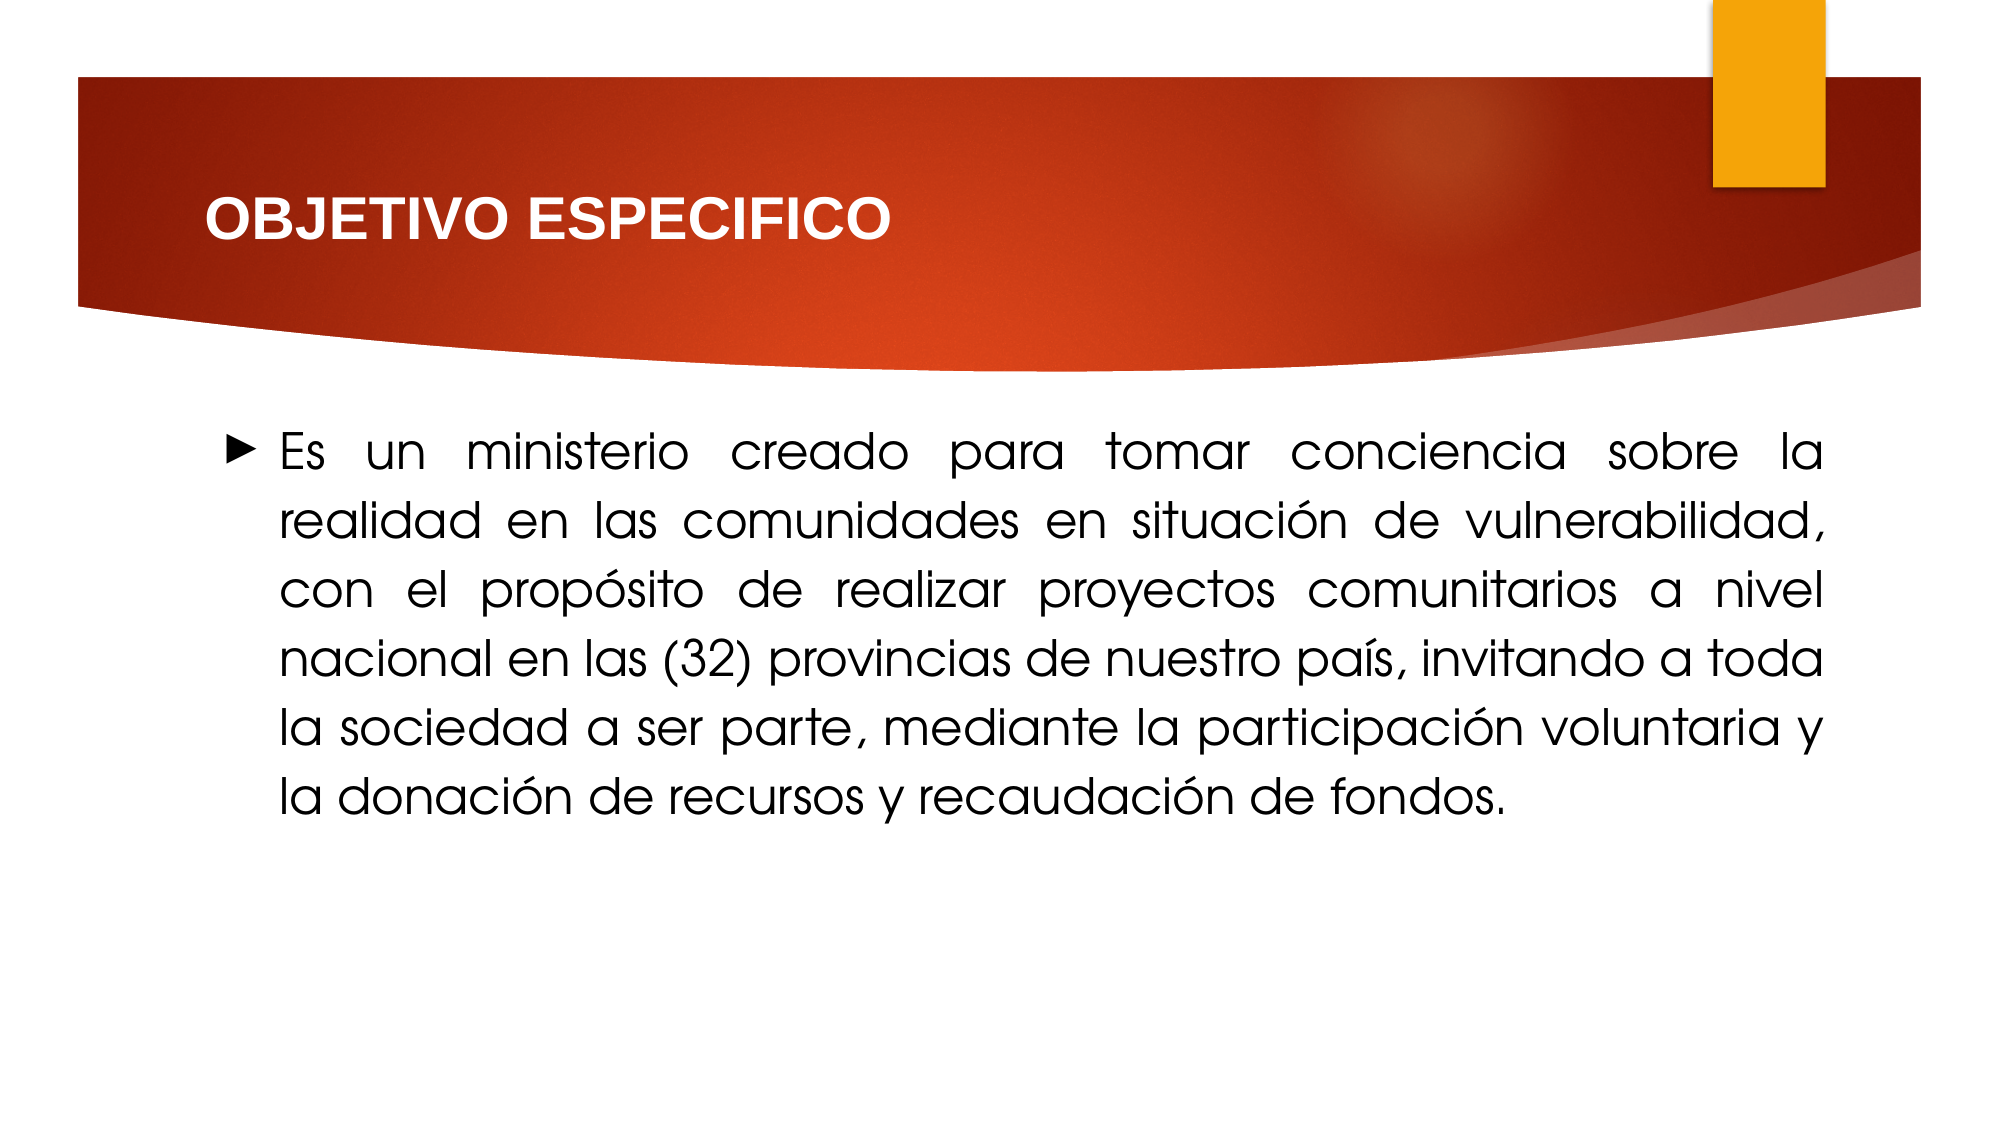

# OBJETIVO ESPECIFICO
Es un ministerio creado para tomar conciencia sobre la realidad en las comunidades en situación de vulnerabilidad, con el propósito de realizar proyectos comunitarios a nivel nacional en las (32) provincias de nuestro país, invitando a toda la sociedad a ser parte, mediante la participación voluntaria y la donación de recursos y recaudación de fondos.